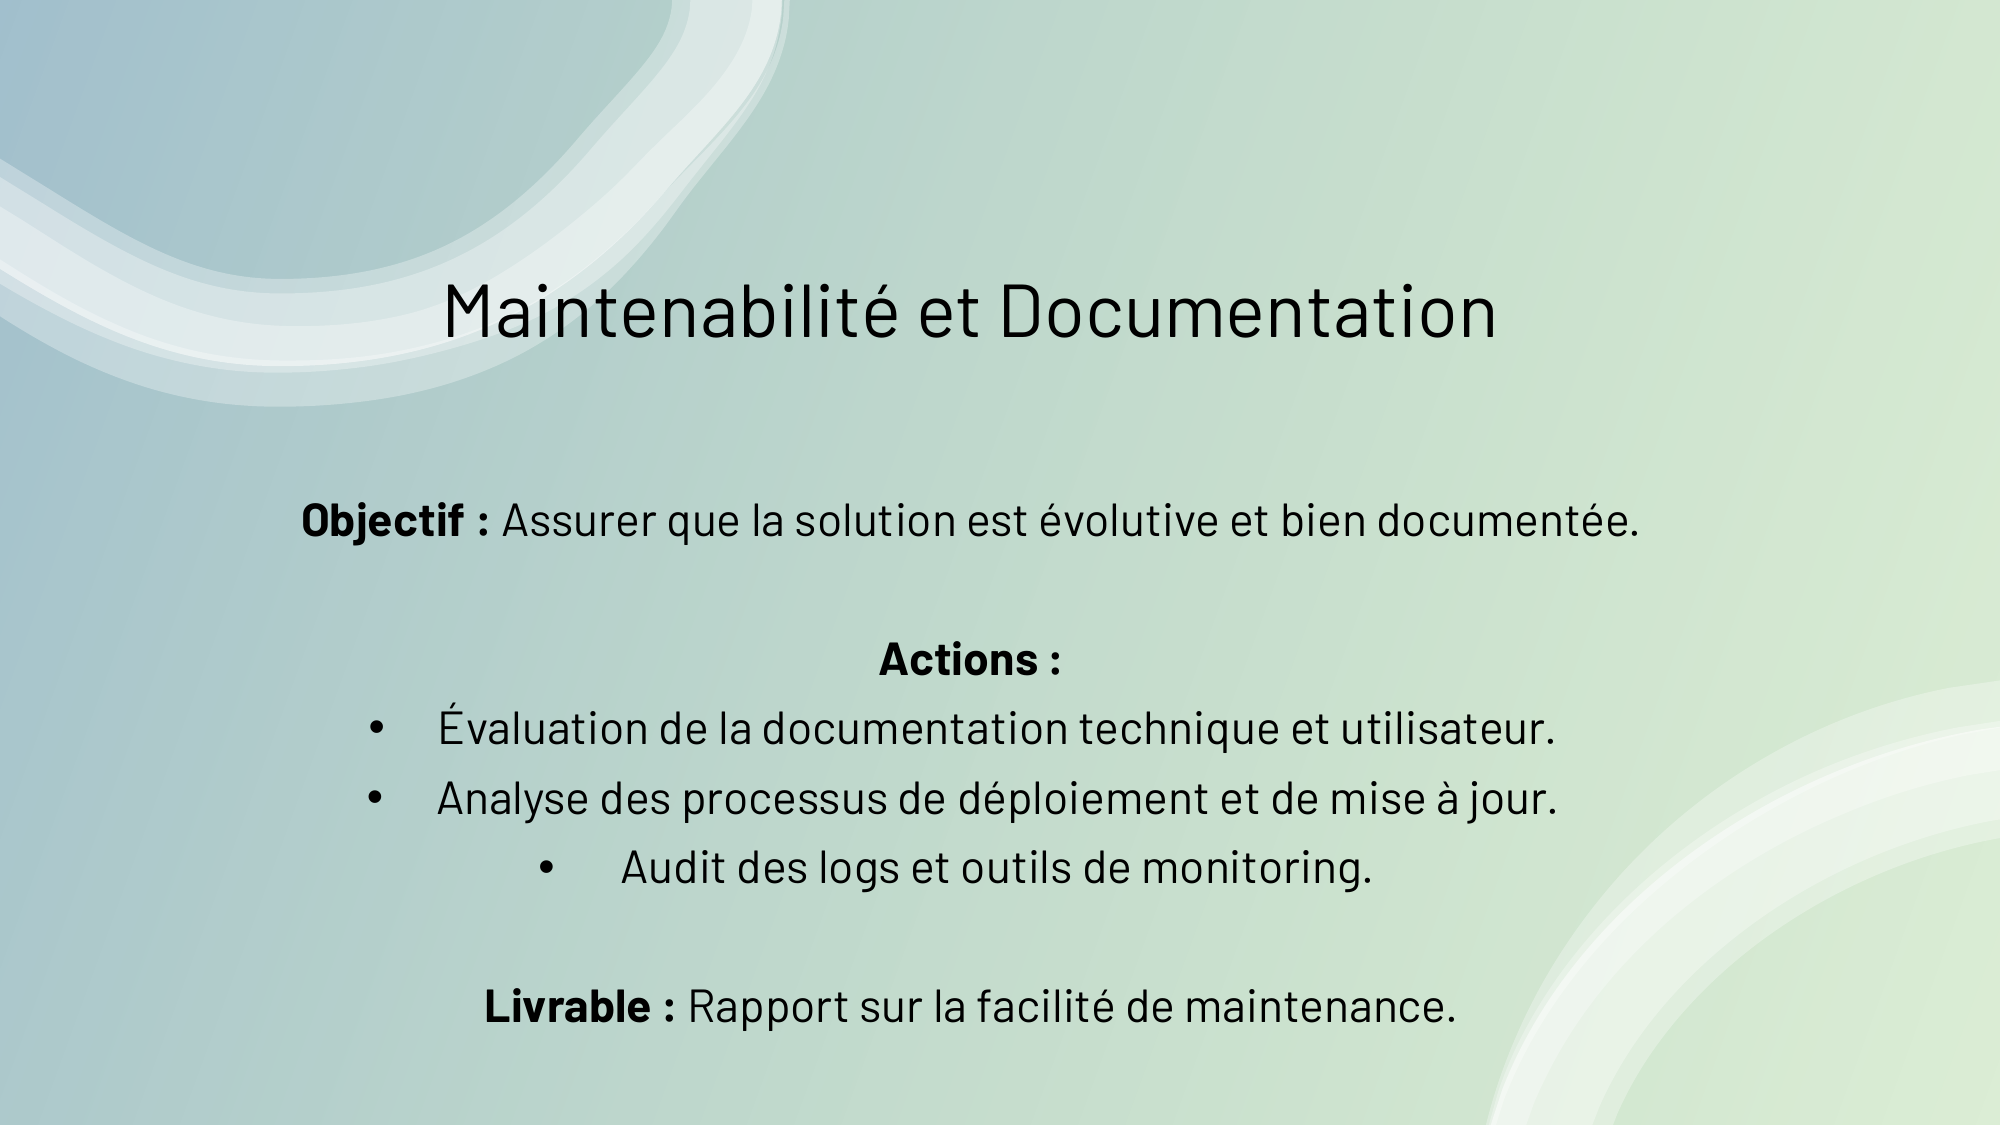

# Maintenabilité et Documentation
Objectif : Assurer que la solution est évolutive et bien documentée.

Actions :
Évaluation de la documentation technique et utilisateur.
Analyse des processus de déploiement et de mise à jour.
Audit des logs et outils de monitoring.

Livrable : Rapport sur la facilité de maintenance.